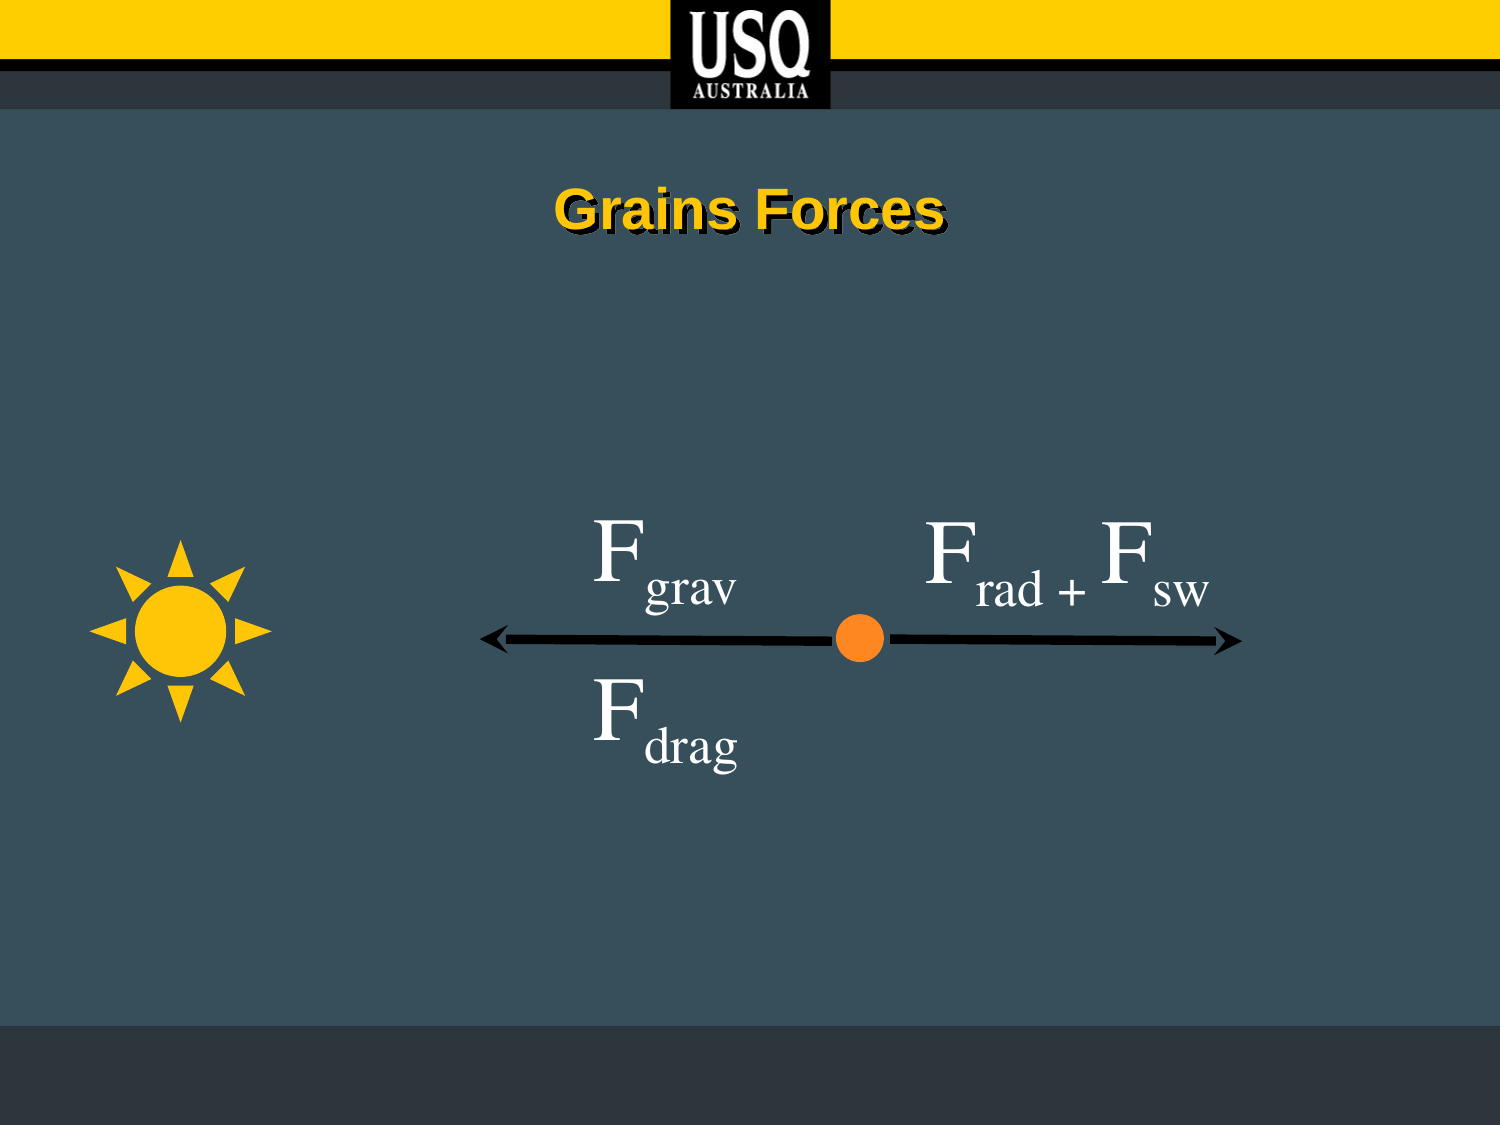

# Grains Forces
Fgrav
Frad + Fsw

Fdrag